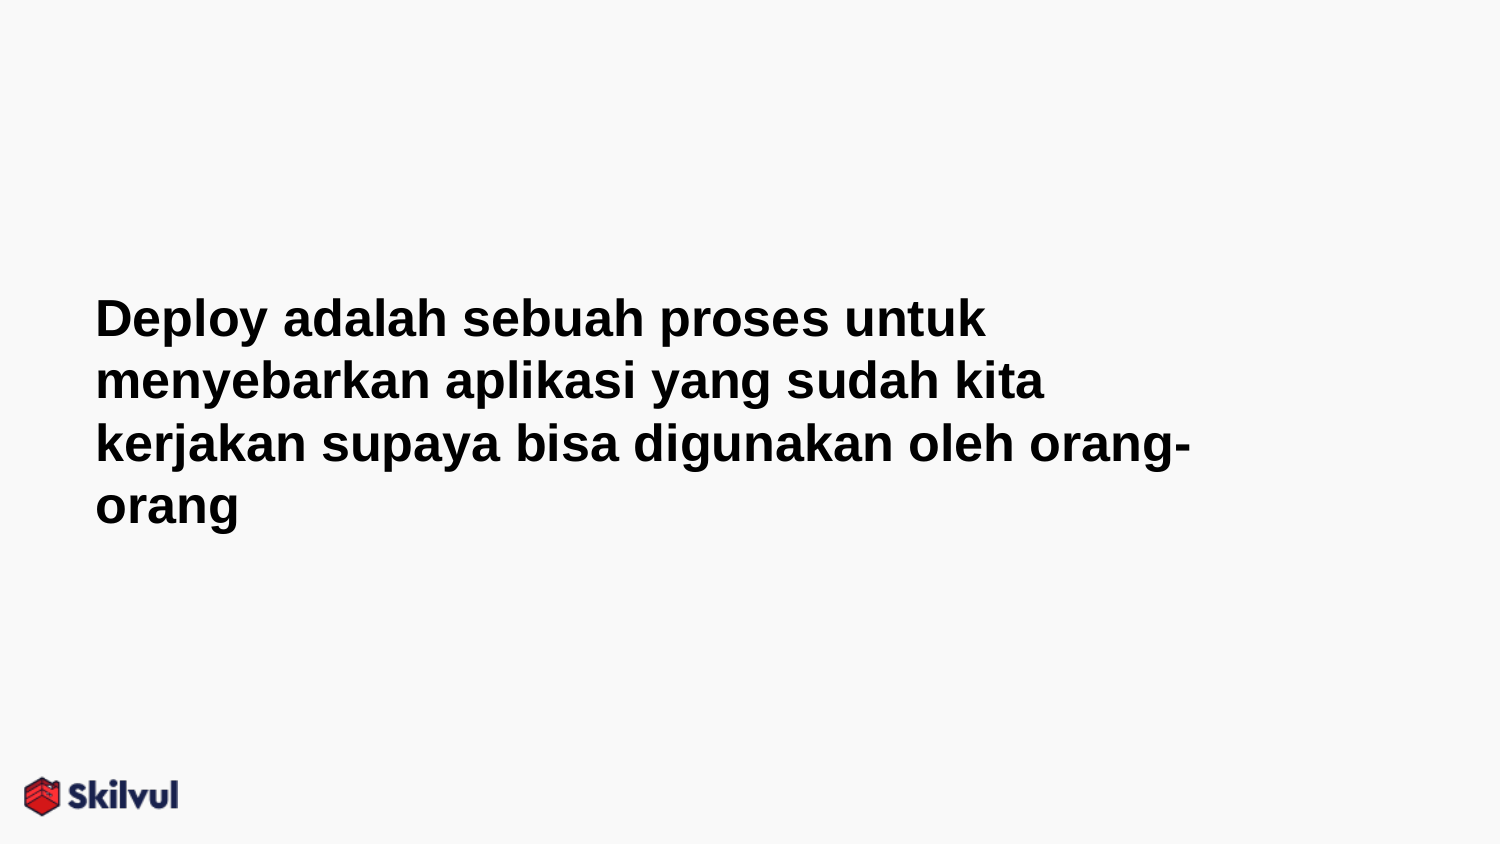

# Deploy adalah sebuah proses untuk menyebarkan aplikasi yang sudah kita kerjakan supaya bisa digunakan oleh orang-orang